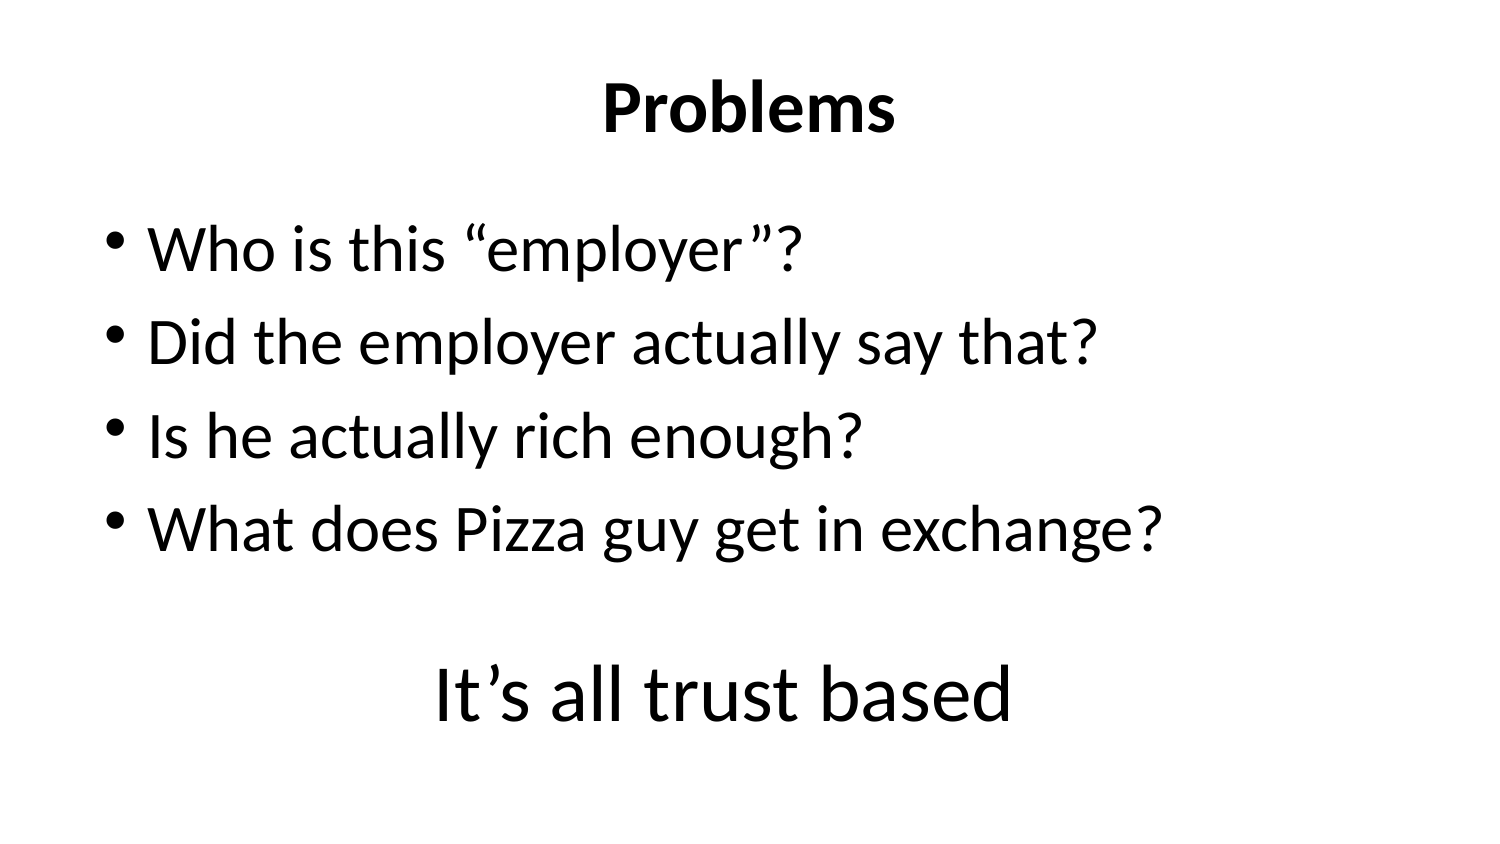

# Problems
Who is this “employer”?
Did the employer actually say that?
Is he actually rich enough?
What does Pizza guy get in exchange?
It’s all trust based